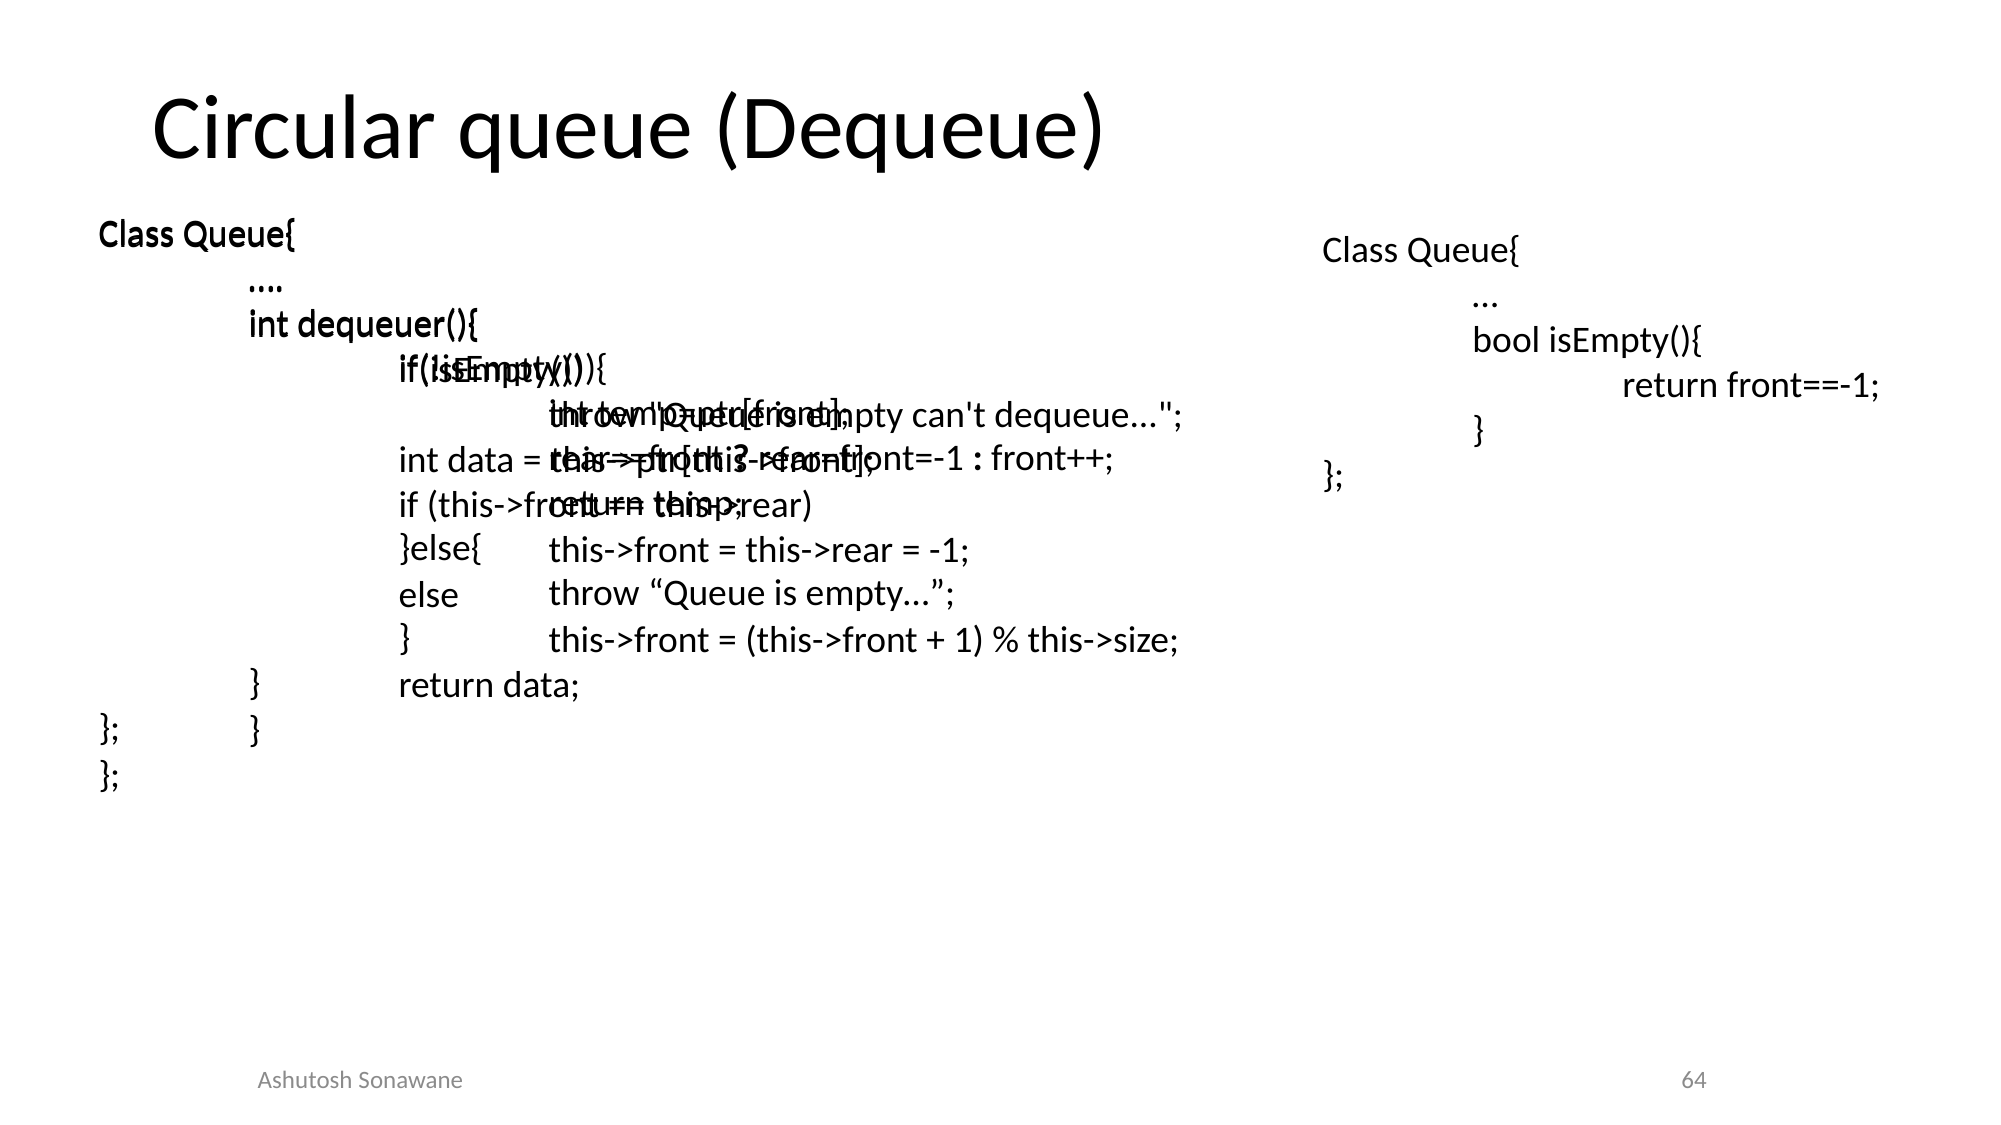

# Circular queue (Dequeue)
Class Queue{
	….
	int dequeuer(){
		if(!isEmpty()){
			int temp=ptr[front];
			rear==front ? rear=front=-1 : front++;
			return temp;
		}else{
			throw “Queue is empty…”;
		}
	}
};
Class Queue{
	….
	int dequeuer(){
		if(isEmpty())
			throw "Queue is empty can't dequeue...";
		int data = this->ptr[this->front];
		if (this->front == this->rear)
			this->front = this->rear = -1;
		else
			this->front = (this->front + 1) % this->size;
    		return data;
	}
};
Class Queue{
	…
	bool isEmpty(){
		return front==-1;
	}
};
64
Ashutosh Sonawane